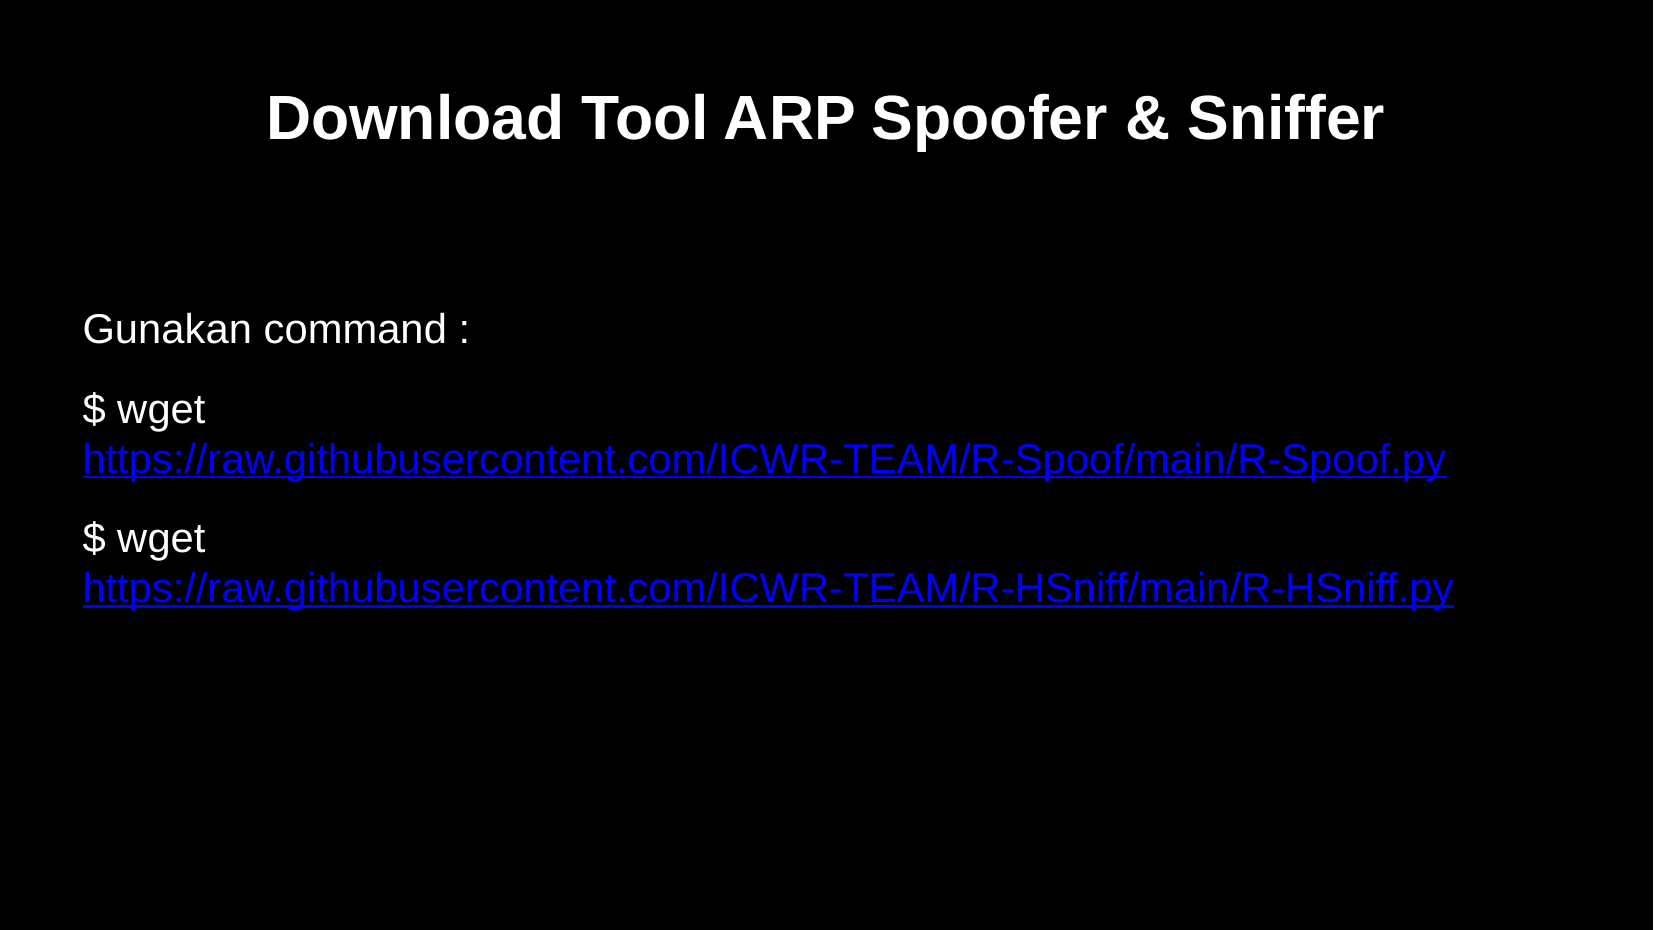

Download Tool ARP Spoofer & Sniffer

Gunakan command :
$ wget https://raw.githubusercontent.com/ICWR-TEAM/R-Spoof/main/R-Spoof.py
$ wget https://raw.githubusercontent.com/ICWR-TEAM/R-HSniff/main/R-HSniff.py